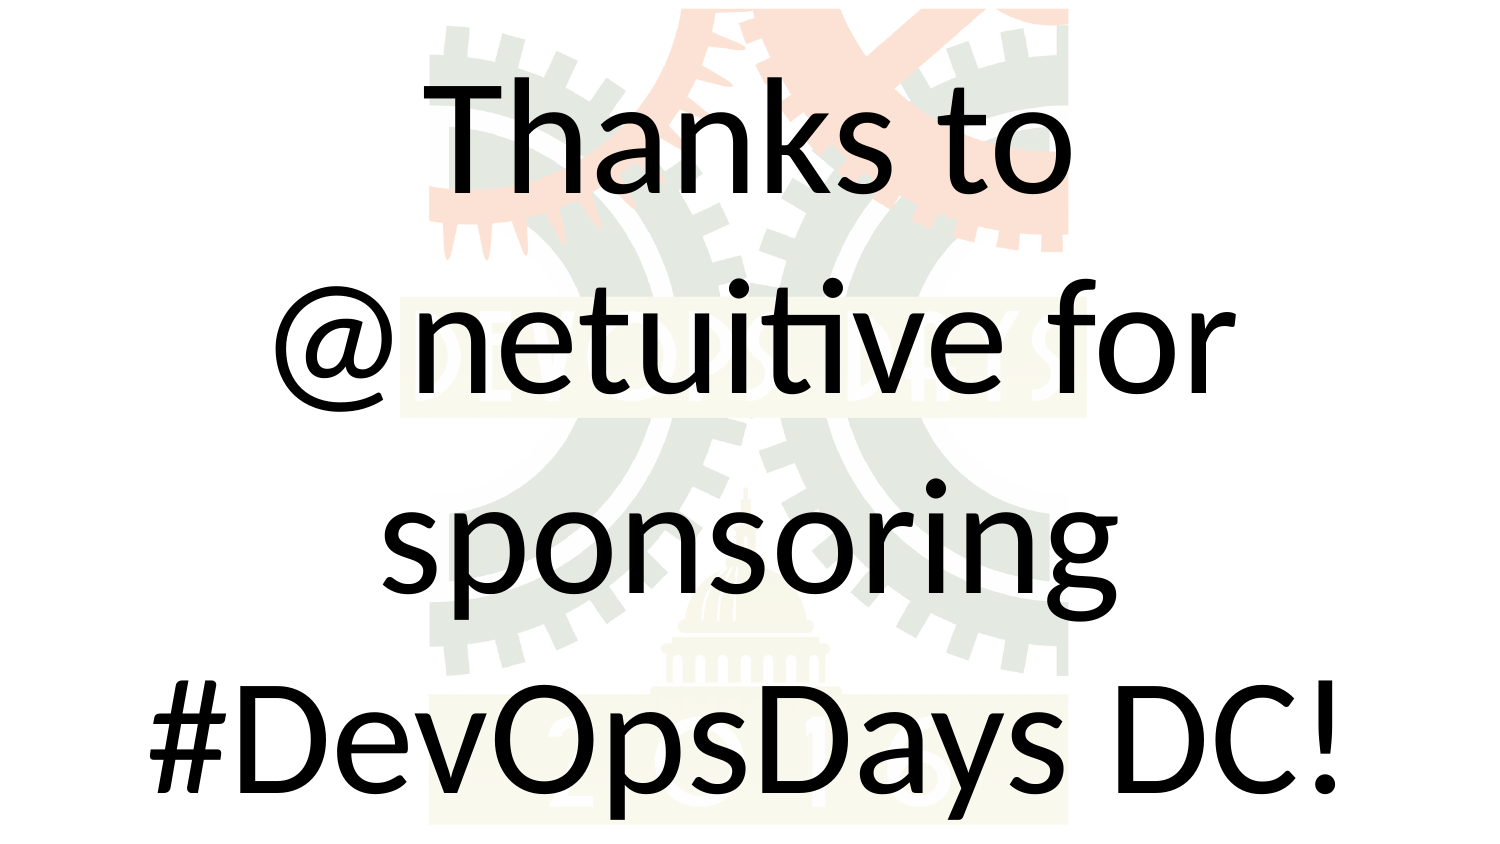

# Thanks to @netuitive for sponsoring #DevOpsDays DC!